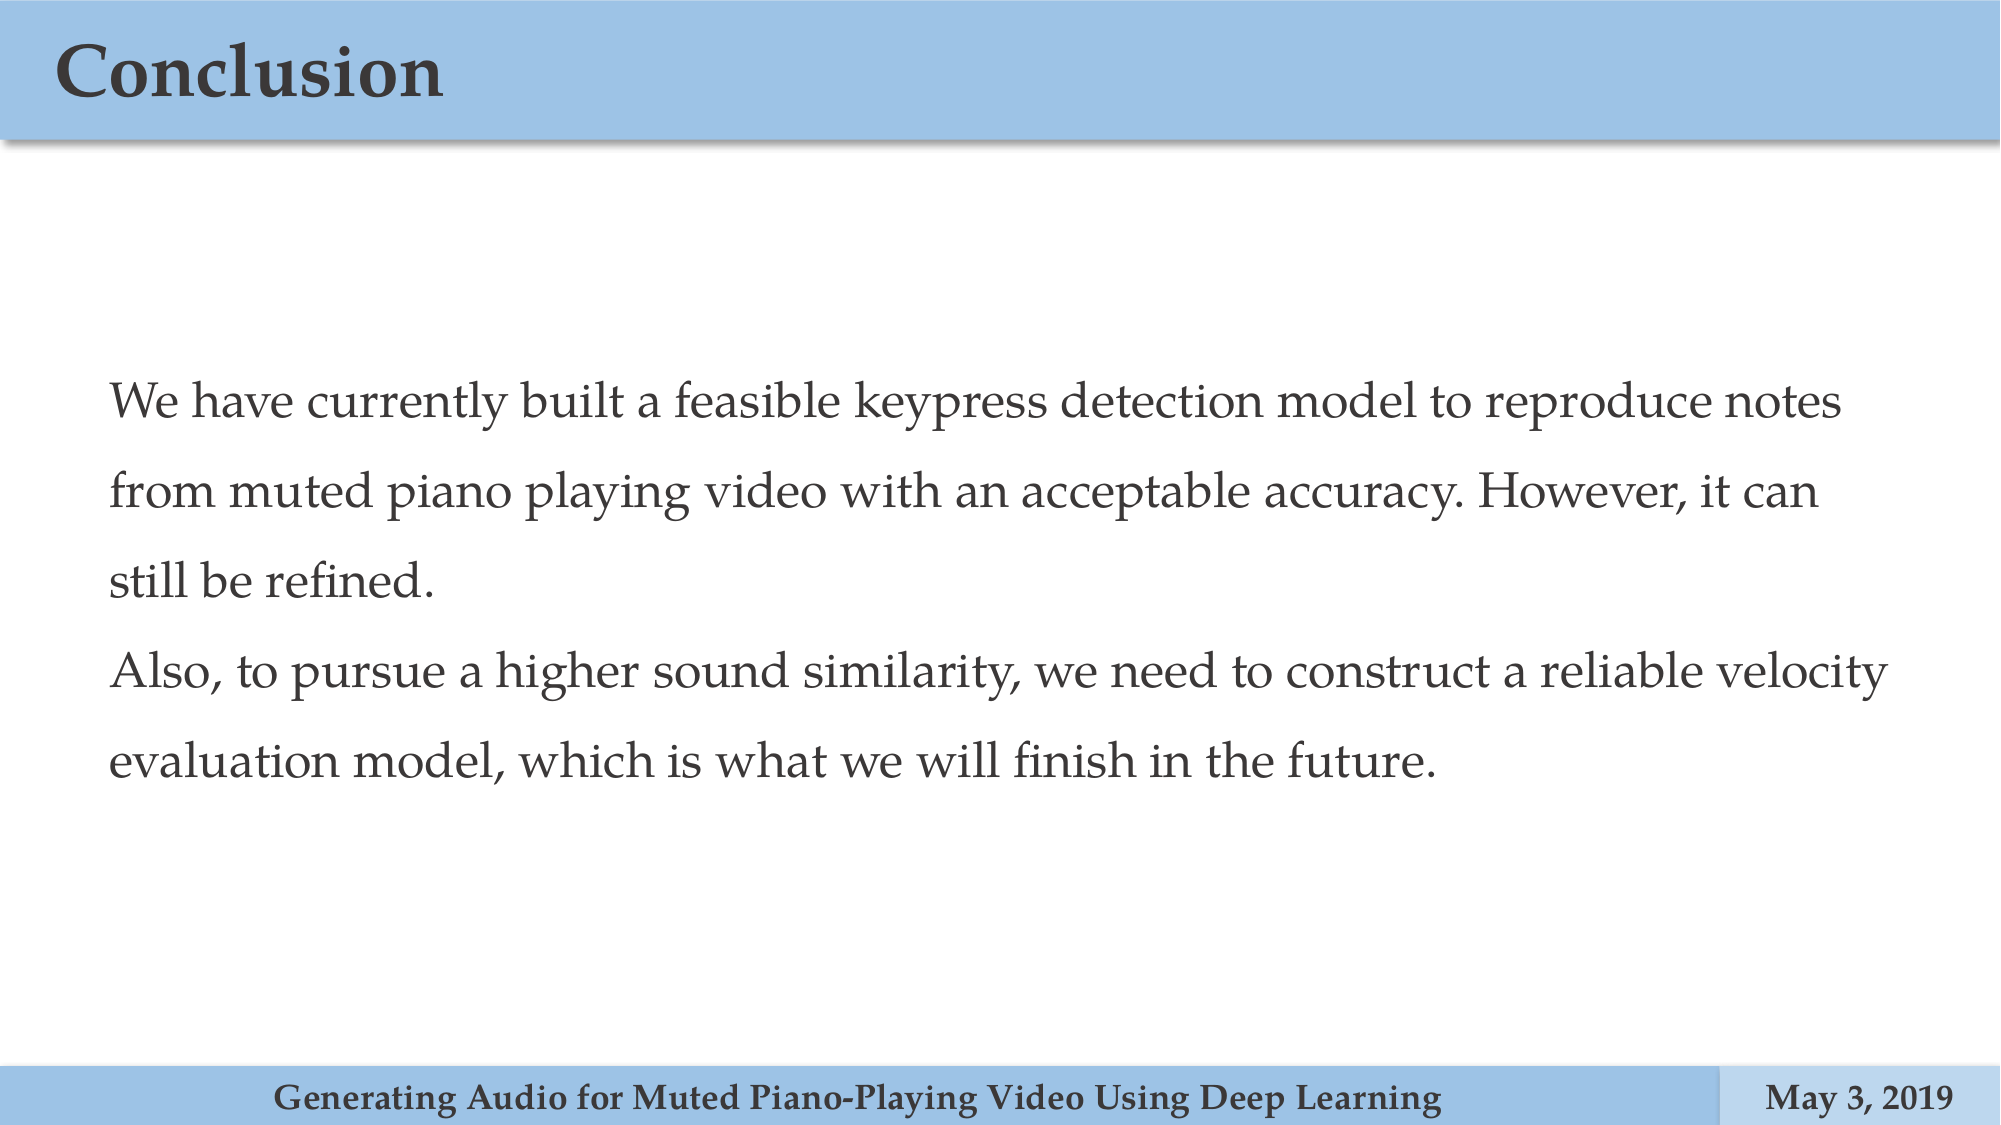

Conclusion

We have currently built a feasible keypress detection model to reproduce notes from muted piano playing video with an acceptable accuracy. However, it can still be refined.
Also, to pursue a higher sound similarity, we need to construct a reliable velocity evaluation model, which is what we will finish in the future.
Generating Audio for Muted Piano-Playing Video Using Deep Learning
May 3, 2019